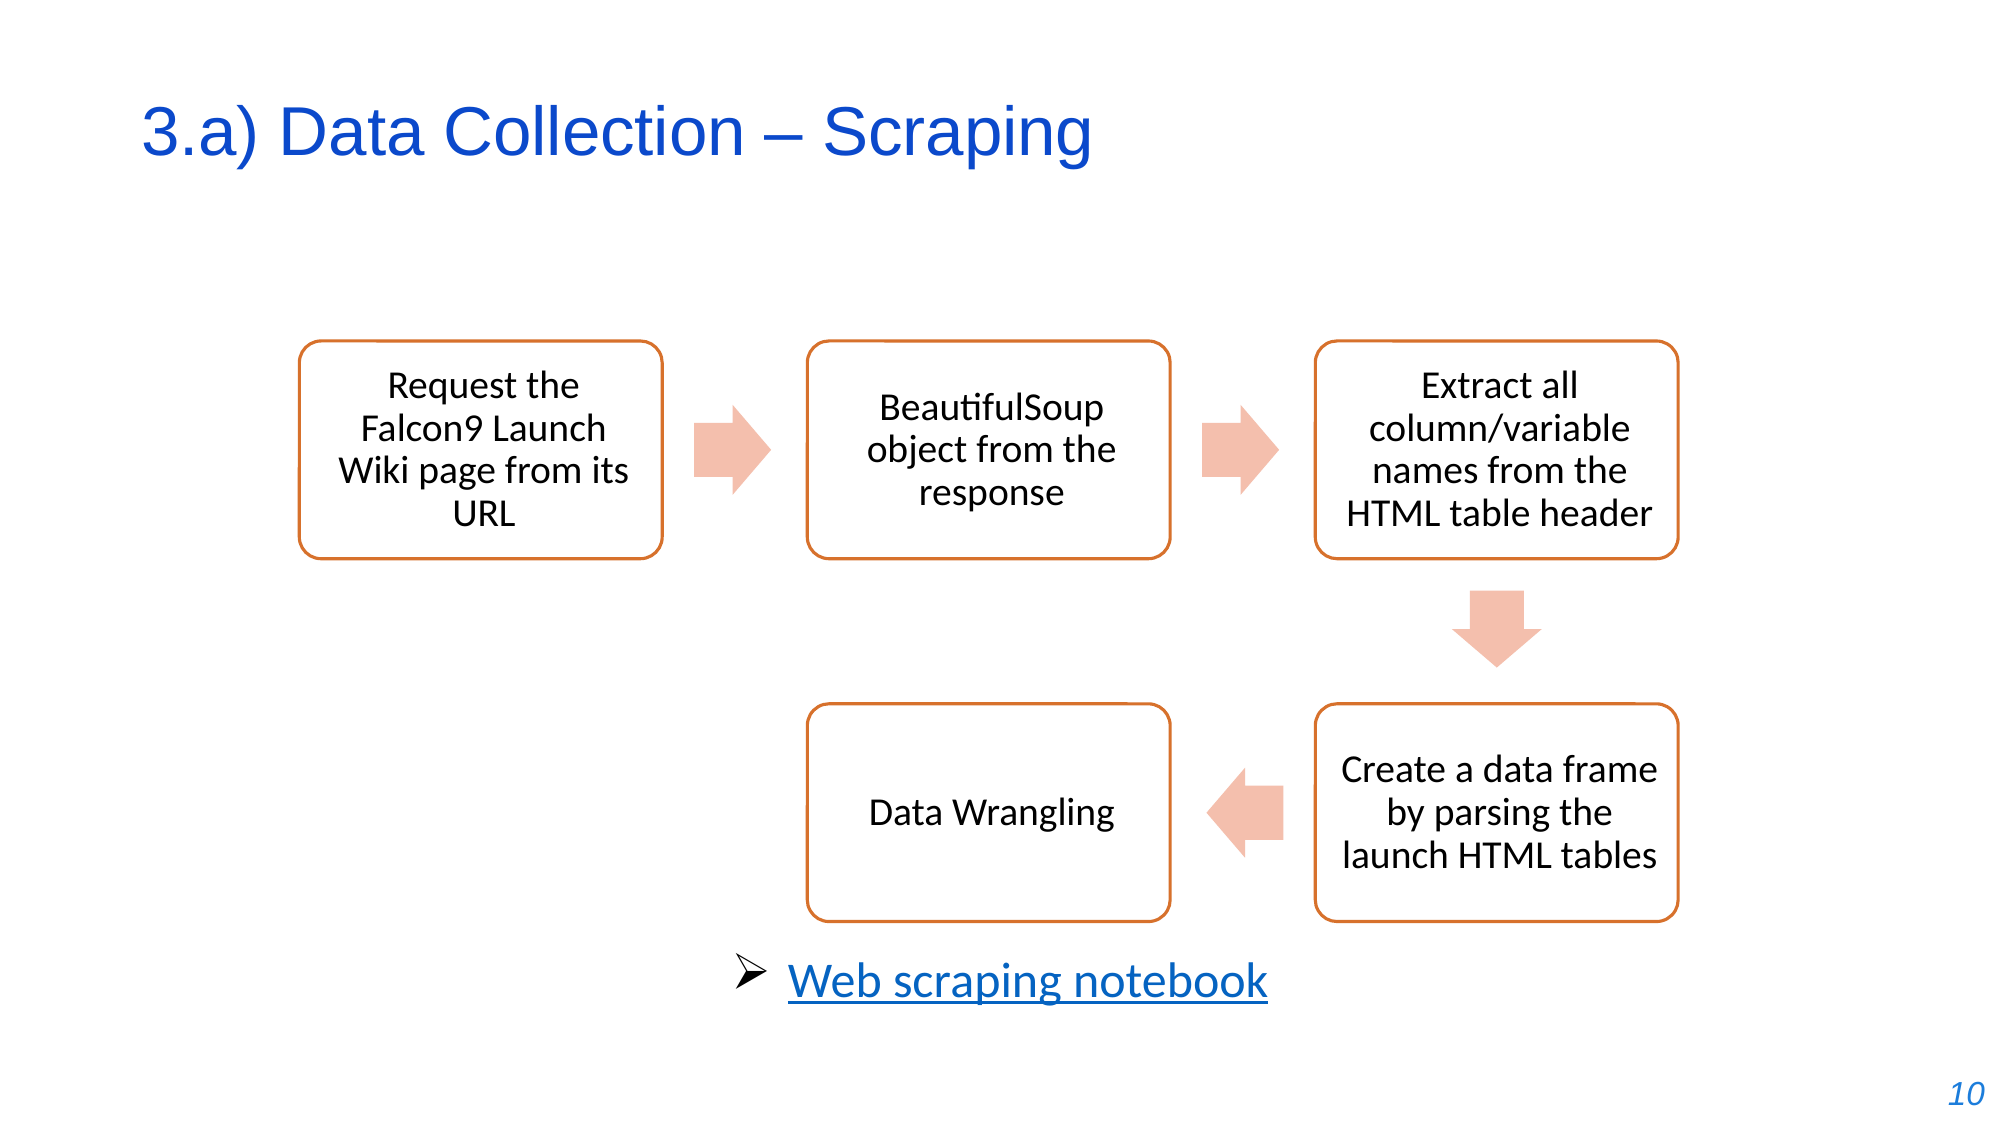

3.a) Data Collection – Scraping
Request the Falcon9 Launch Wiki page from its URL

BeautifulSoup object from the response

Extract all column/variable names from the HTML table header

Create a data frame by parsing the launch HTML tables

Data Wrangling
Web scraping notebook
10